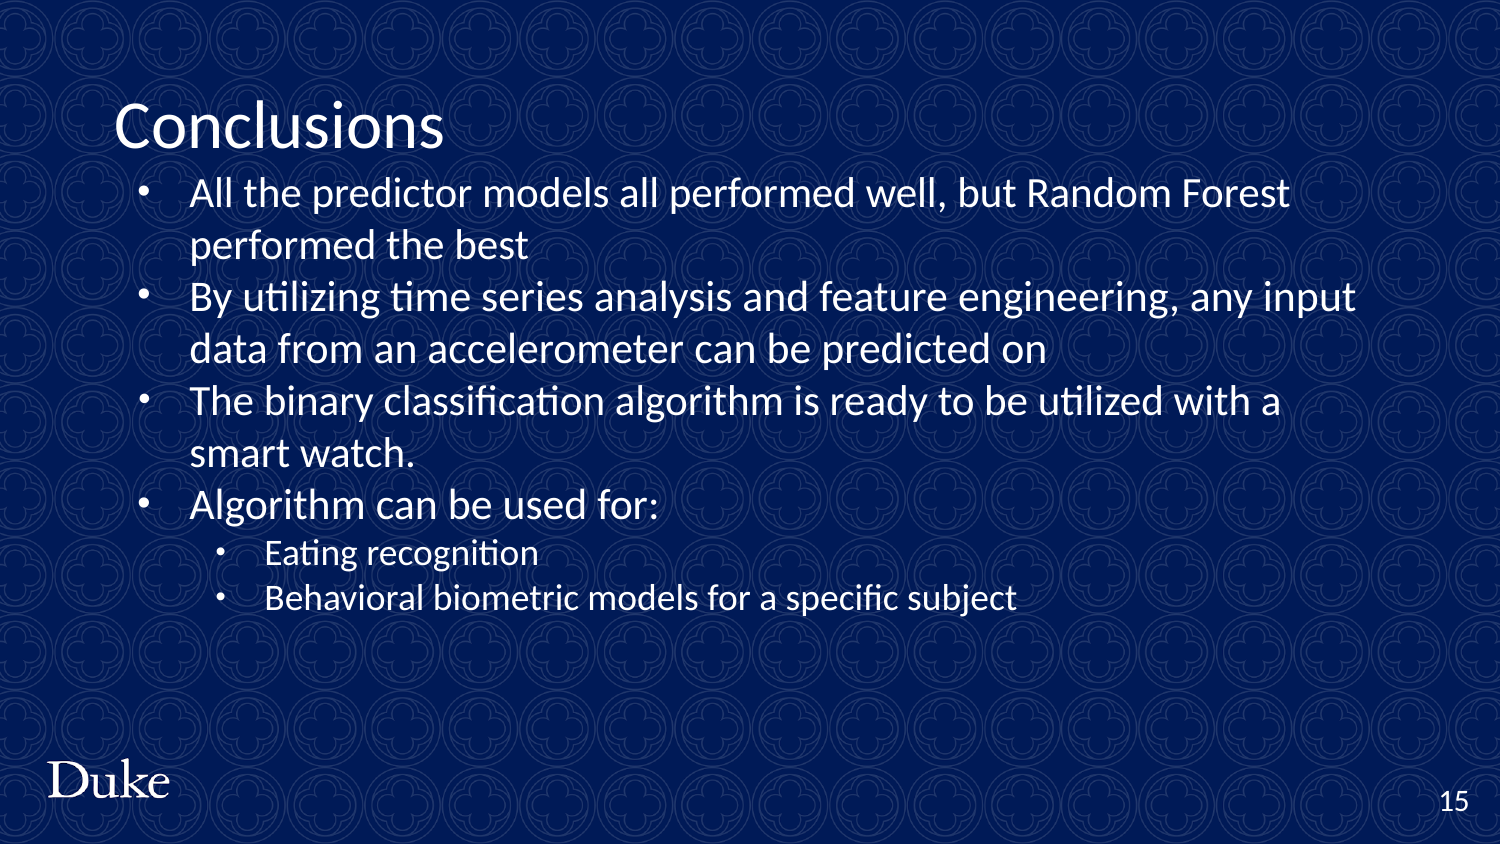

# Conclusions
All the predictor models all performed well, but Random Forest performed the best
By utilizing time series analysis and feature engineering, any input data from an accelerometer can be predicted on
The binary classification algorithm is ready to be utilized with a smart watch.
Algorithm can be used for:
Eating recognition
Behavioral biometric models for a specific subject

 15